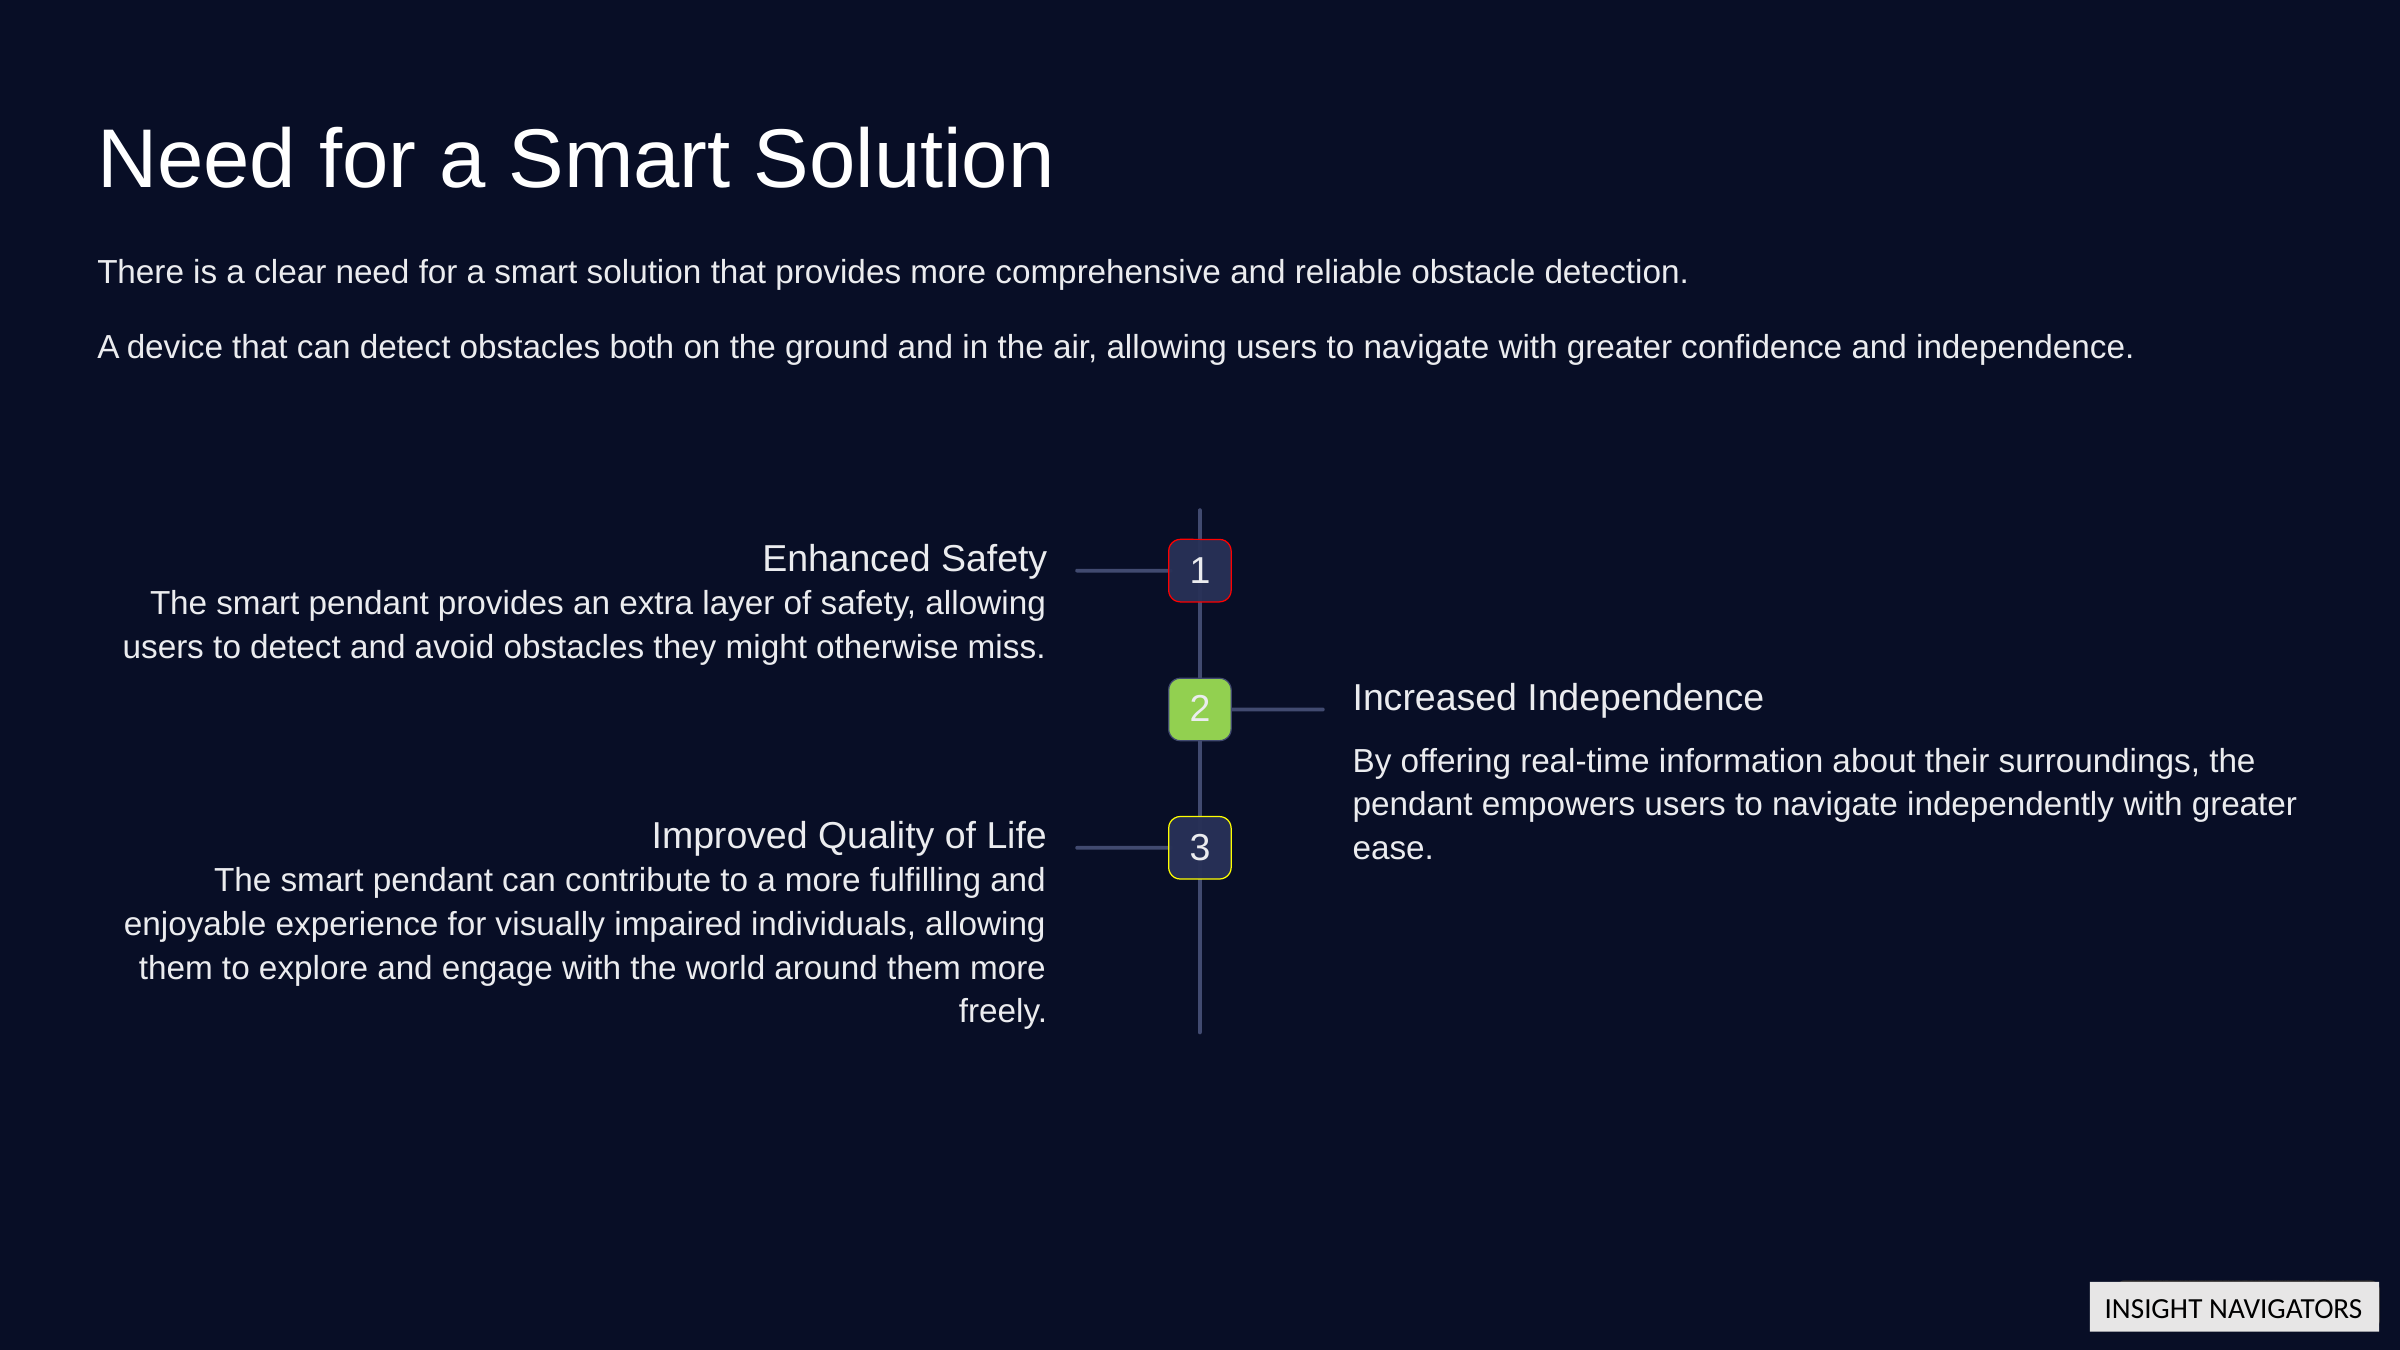

Need for a Smart Solution
There is a clear need for a smart solution that provides more comprehensive and reliable obstacle detection.
A device that can detect obstacles both on the ground and in the air, allowing users to navigate with greater confidence and independence.

Enhanced Safety

1

The smart pendant provides an extra layer of safety, allowing users to detect and avoid obstacles they might otherwise miss.
Increased Independence

2

By offering real-time information about their surroundings, the pendant empowers users to navigate independently with greater ease.
Improved Quality of Life

3

The smart pendant can contribute to a more fulfilling and enjoyable experience for visually impaired individuals, allowing them to explore and engage with the world around them more freely.
INSIGHT NAVIGATORS